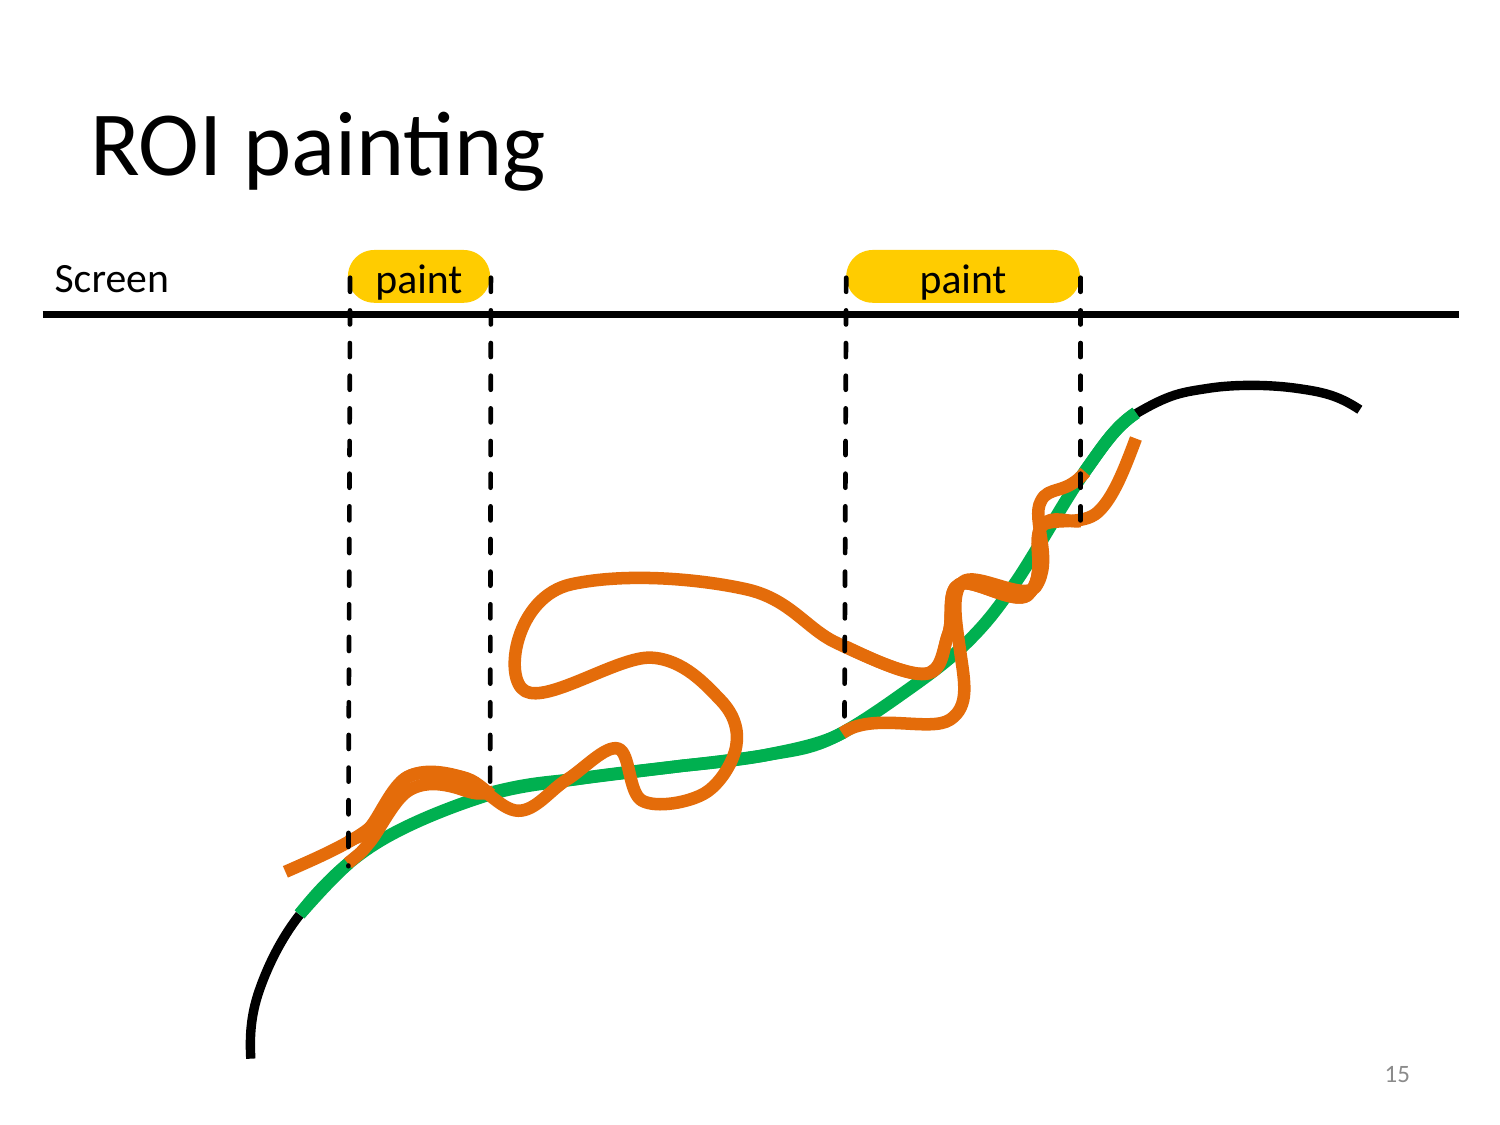

# ROI painting
Screen
paint
paint

15